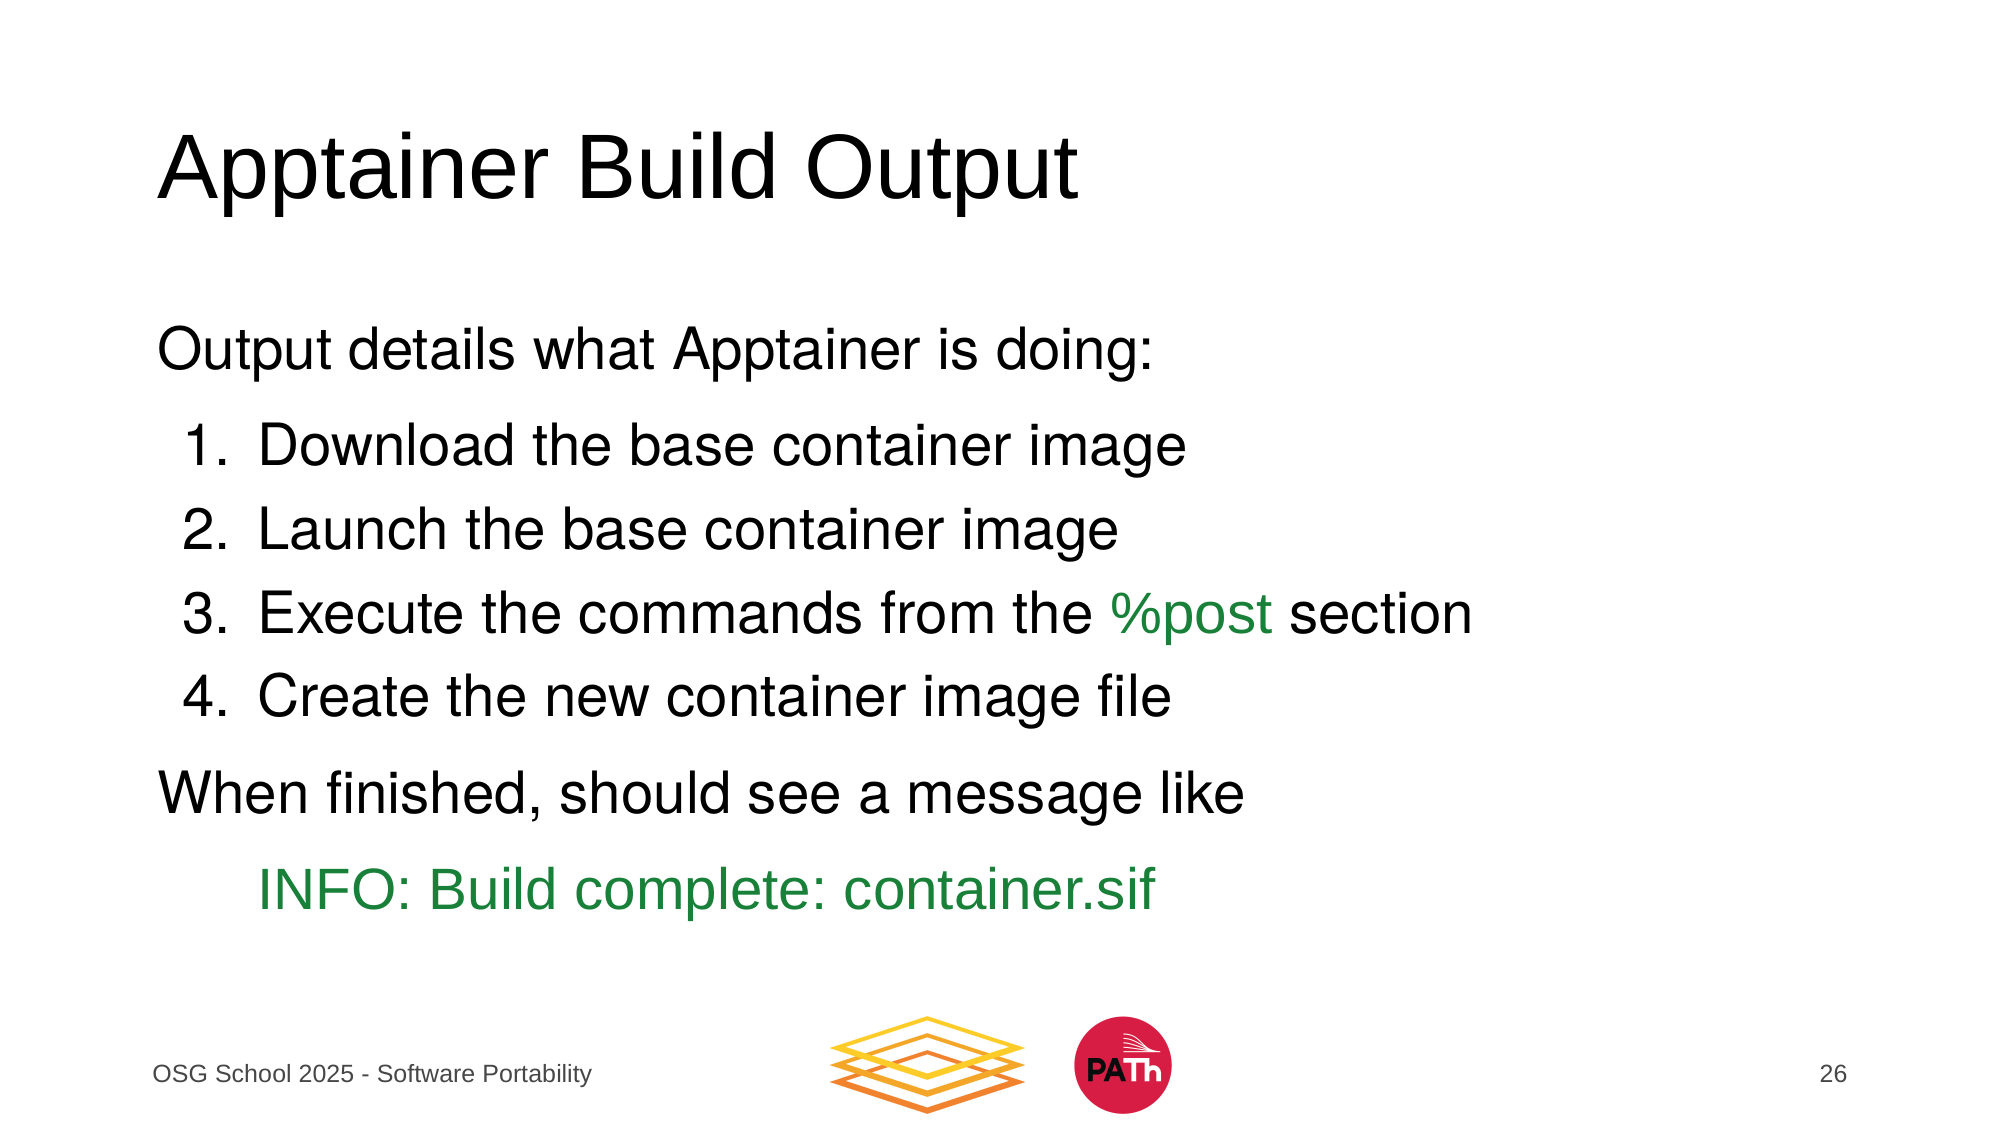

# Apptainer Build Output
Output details what Apptainer is doing:
Download the base container image
Launch the base container image
Execute the commands from the %post section
Create the new container image file
When finished, should see a message like
INFO: Build complete: container.sif
OSG School 2025 - Software Portability
26